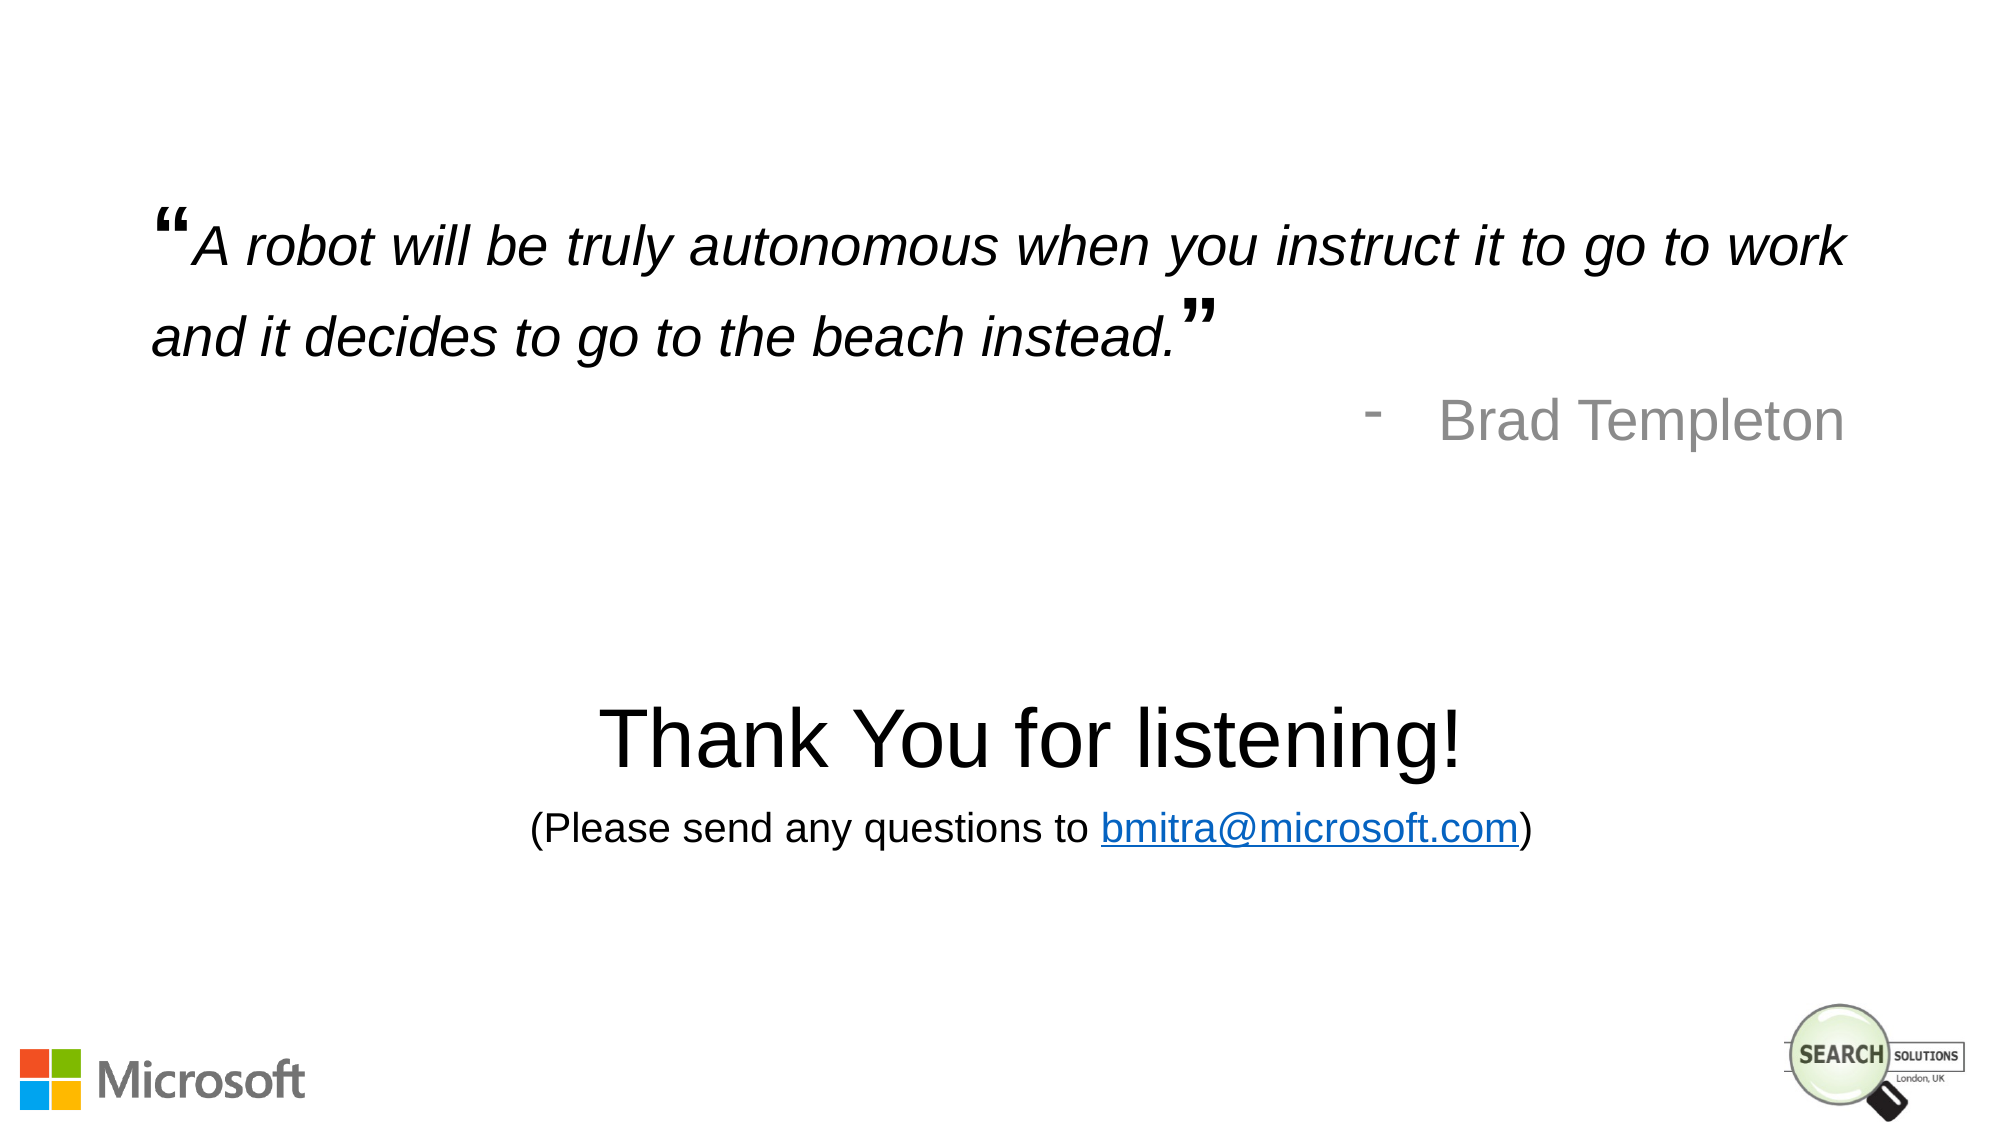

# “A robot will be truly autonomous when you instruct it to go to work and it decides to go to the beach instead.”
Brad Templeton
Thank You for listening!
(Please send any questions to bmitra@microsoft.com)